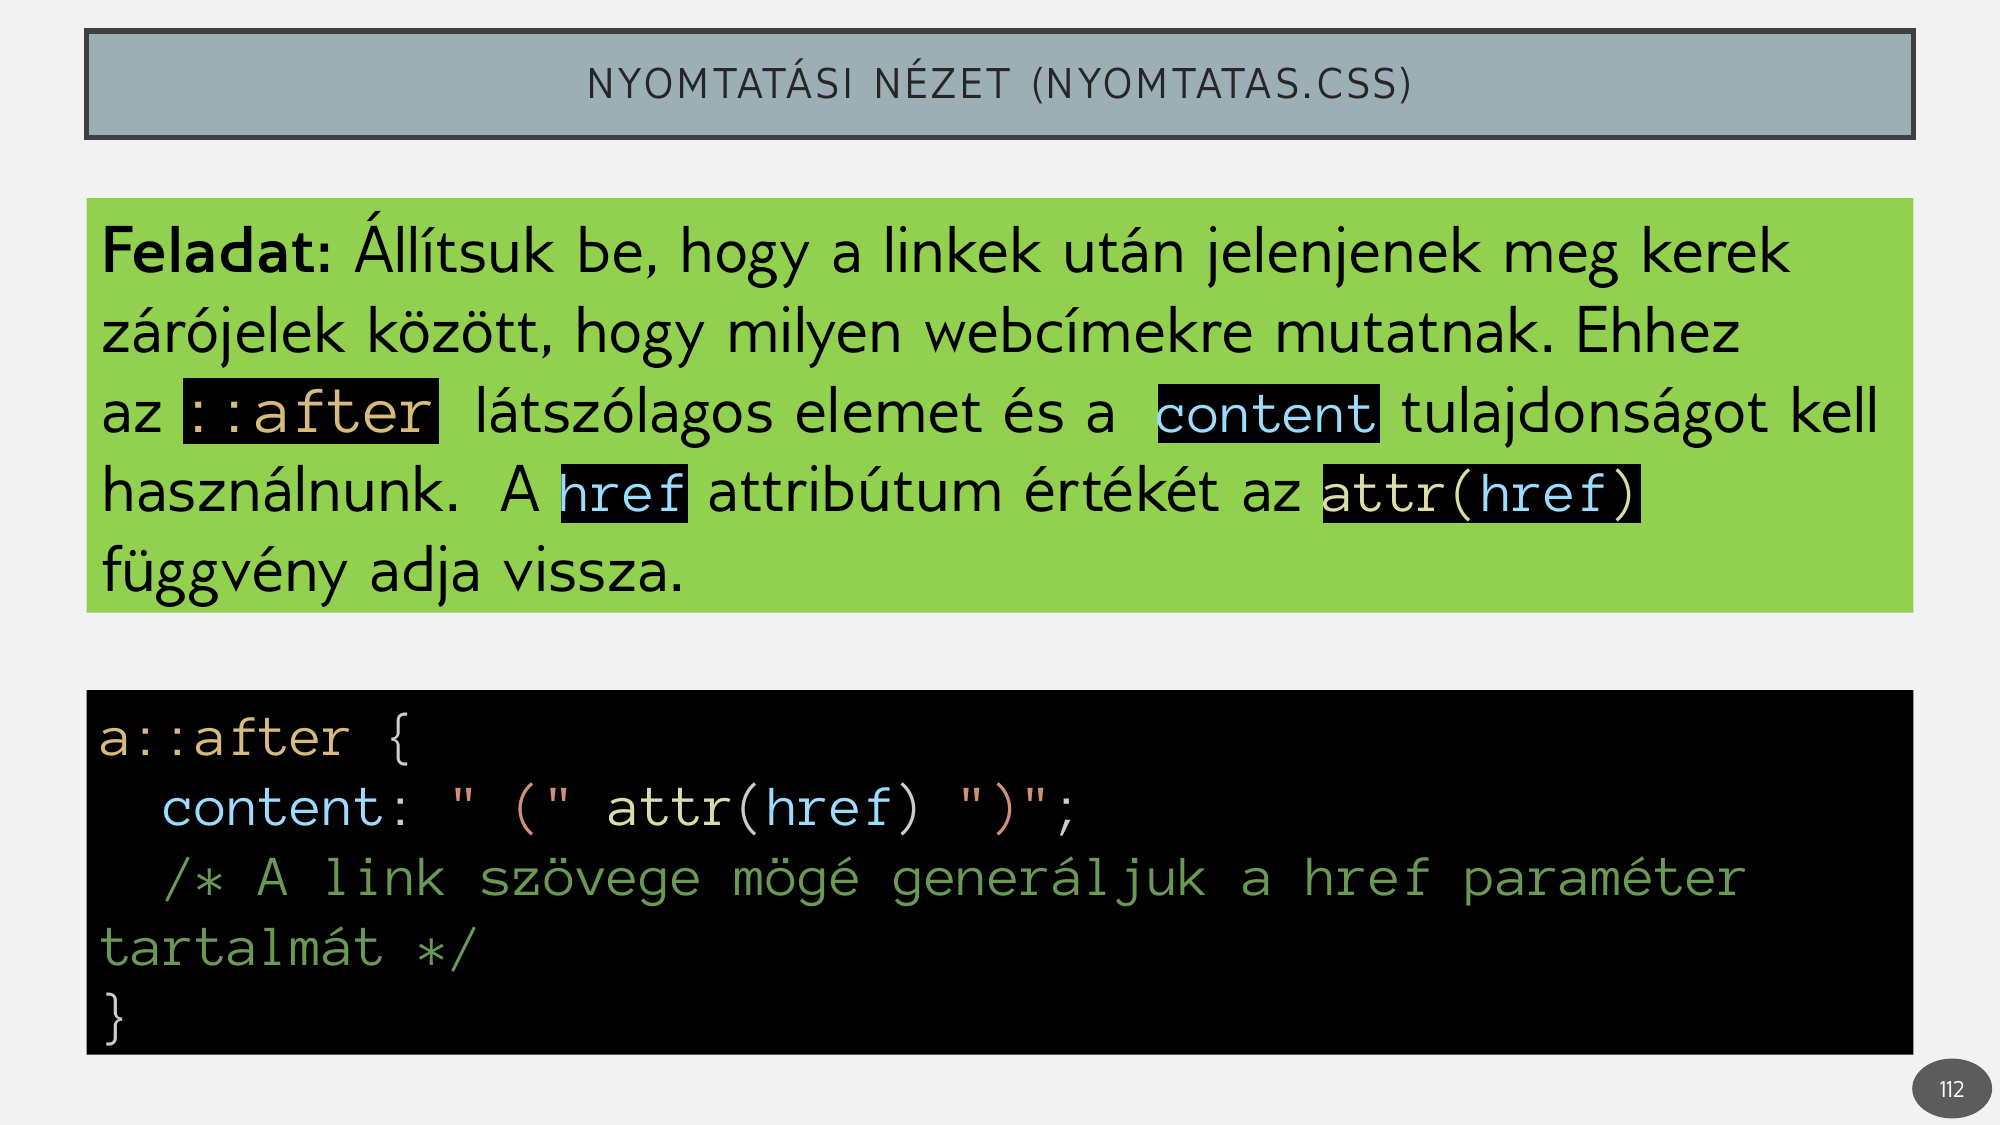

# Nyomtatási nézet (nyomtatas.css)
Feladat: Állítsuk be, hogy a linkek után jelenjenek meg kerek zárójelek között, hogy milyen webcímekre mutatnak. Ehhez az ::after látszólagos elemet és a  content tulajdonságot kell használnunk.  A href attribútum értékét az attr(href) függvény adja vissza.
a::after {
  content: " (" attr(href) ")";
  /* A link szövege mögé generáljuk a href paraméter tartalmát */
}
112